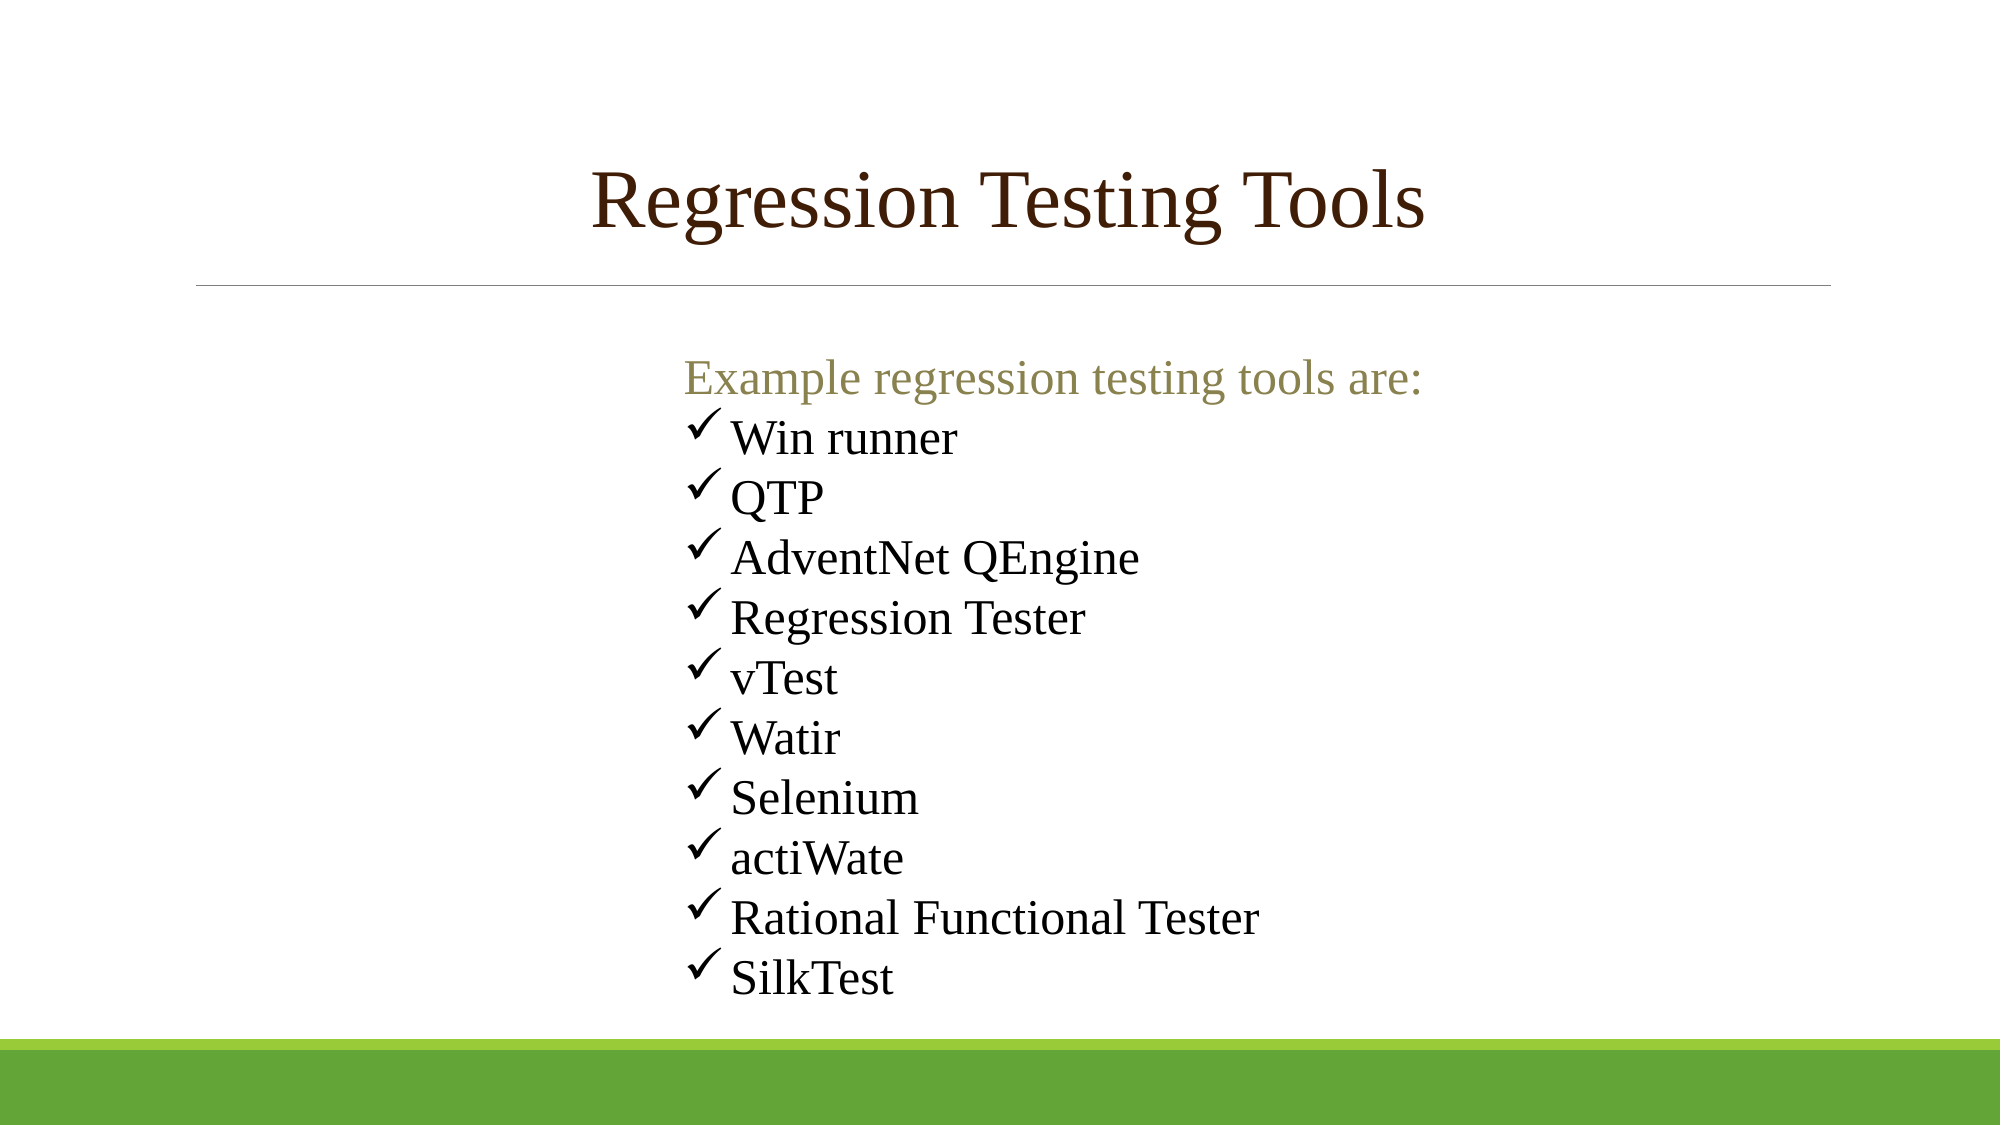

Regression Testing Tools
Example regression testing tools are:
Win runner
QTP
AdventNet QEngine
Regression Tester
vTest
Watir
Selenium
actiWate
Rational Functional Tester
SilkTest